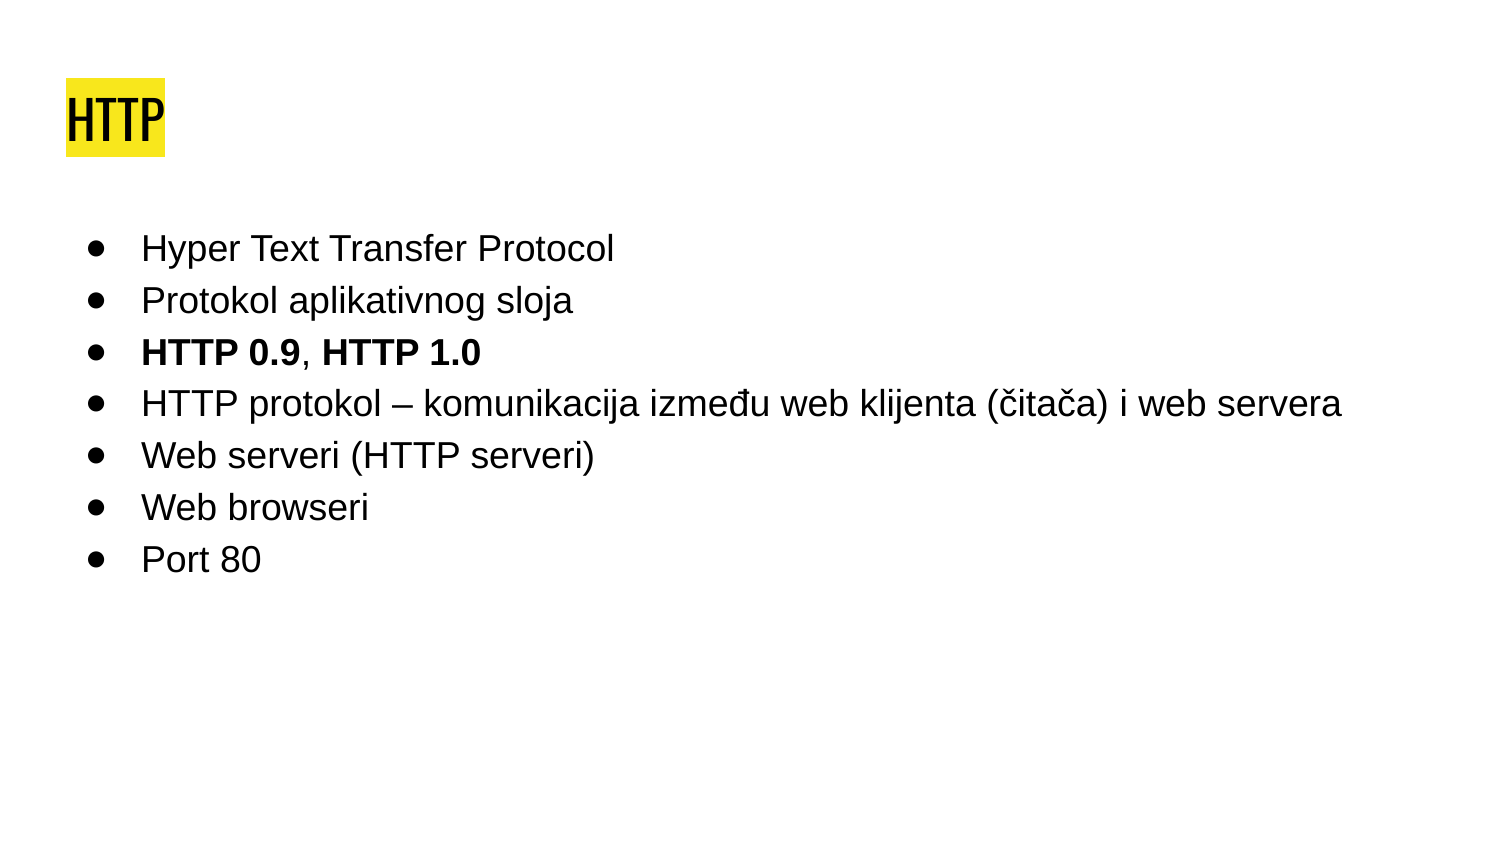

# HTTP
Hyper Text Transfer Protocol
Protokol aplikativnog sloja
HTTP 0.9, HTTP 1.0
HTTP protokol – komunikacija između web klijenta (čitača) i web servera
Web serveri (HTTP serveri)
Web browseri
Port 80